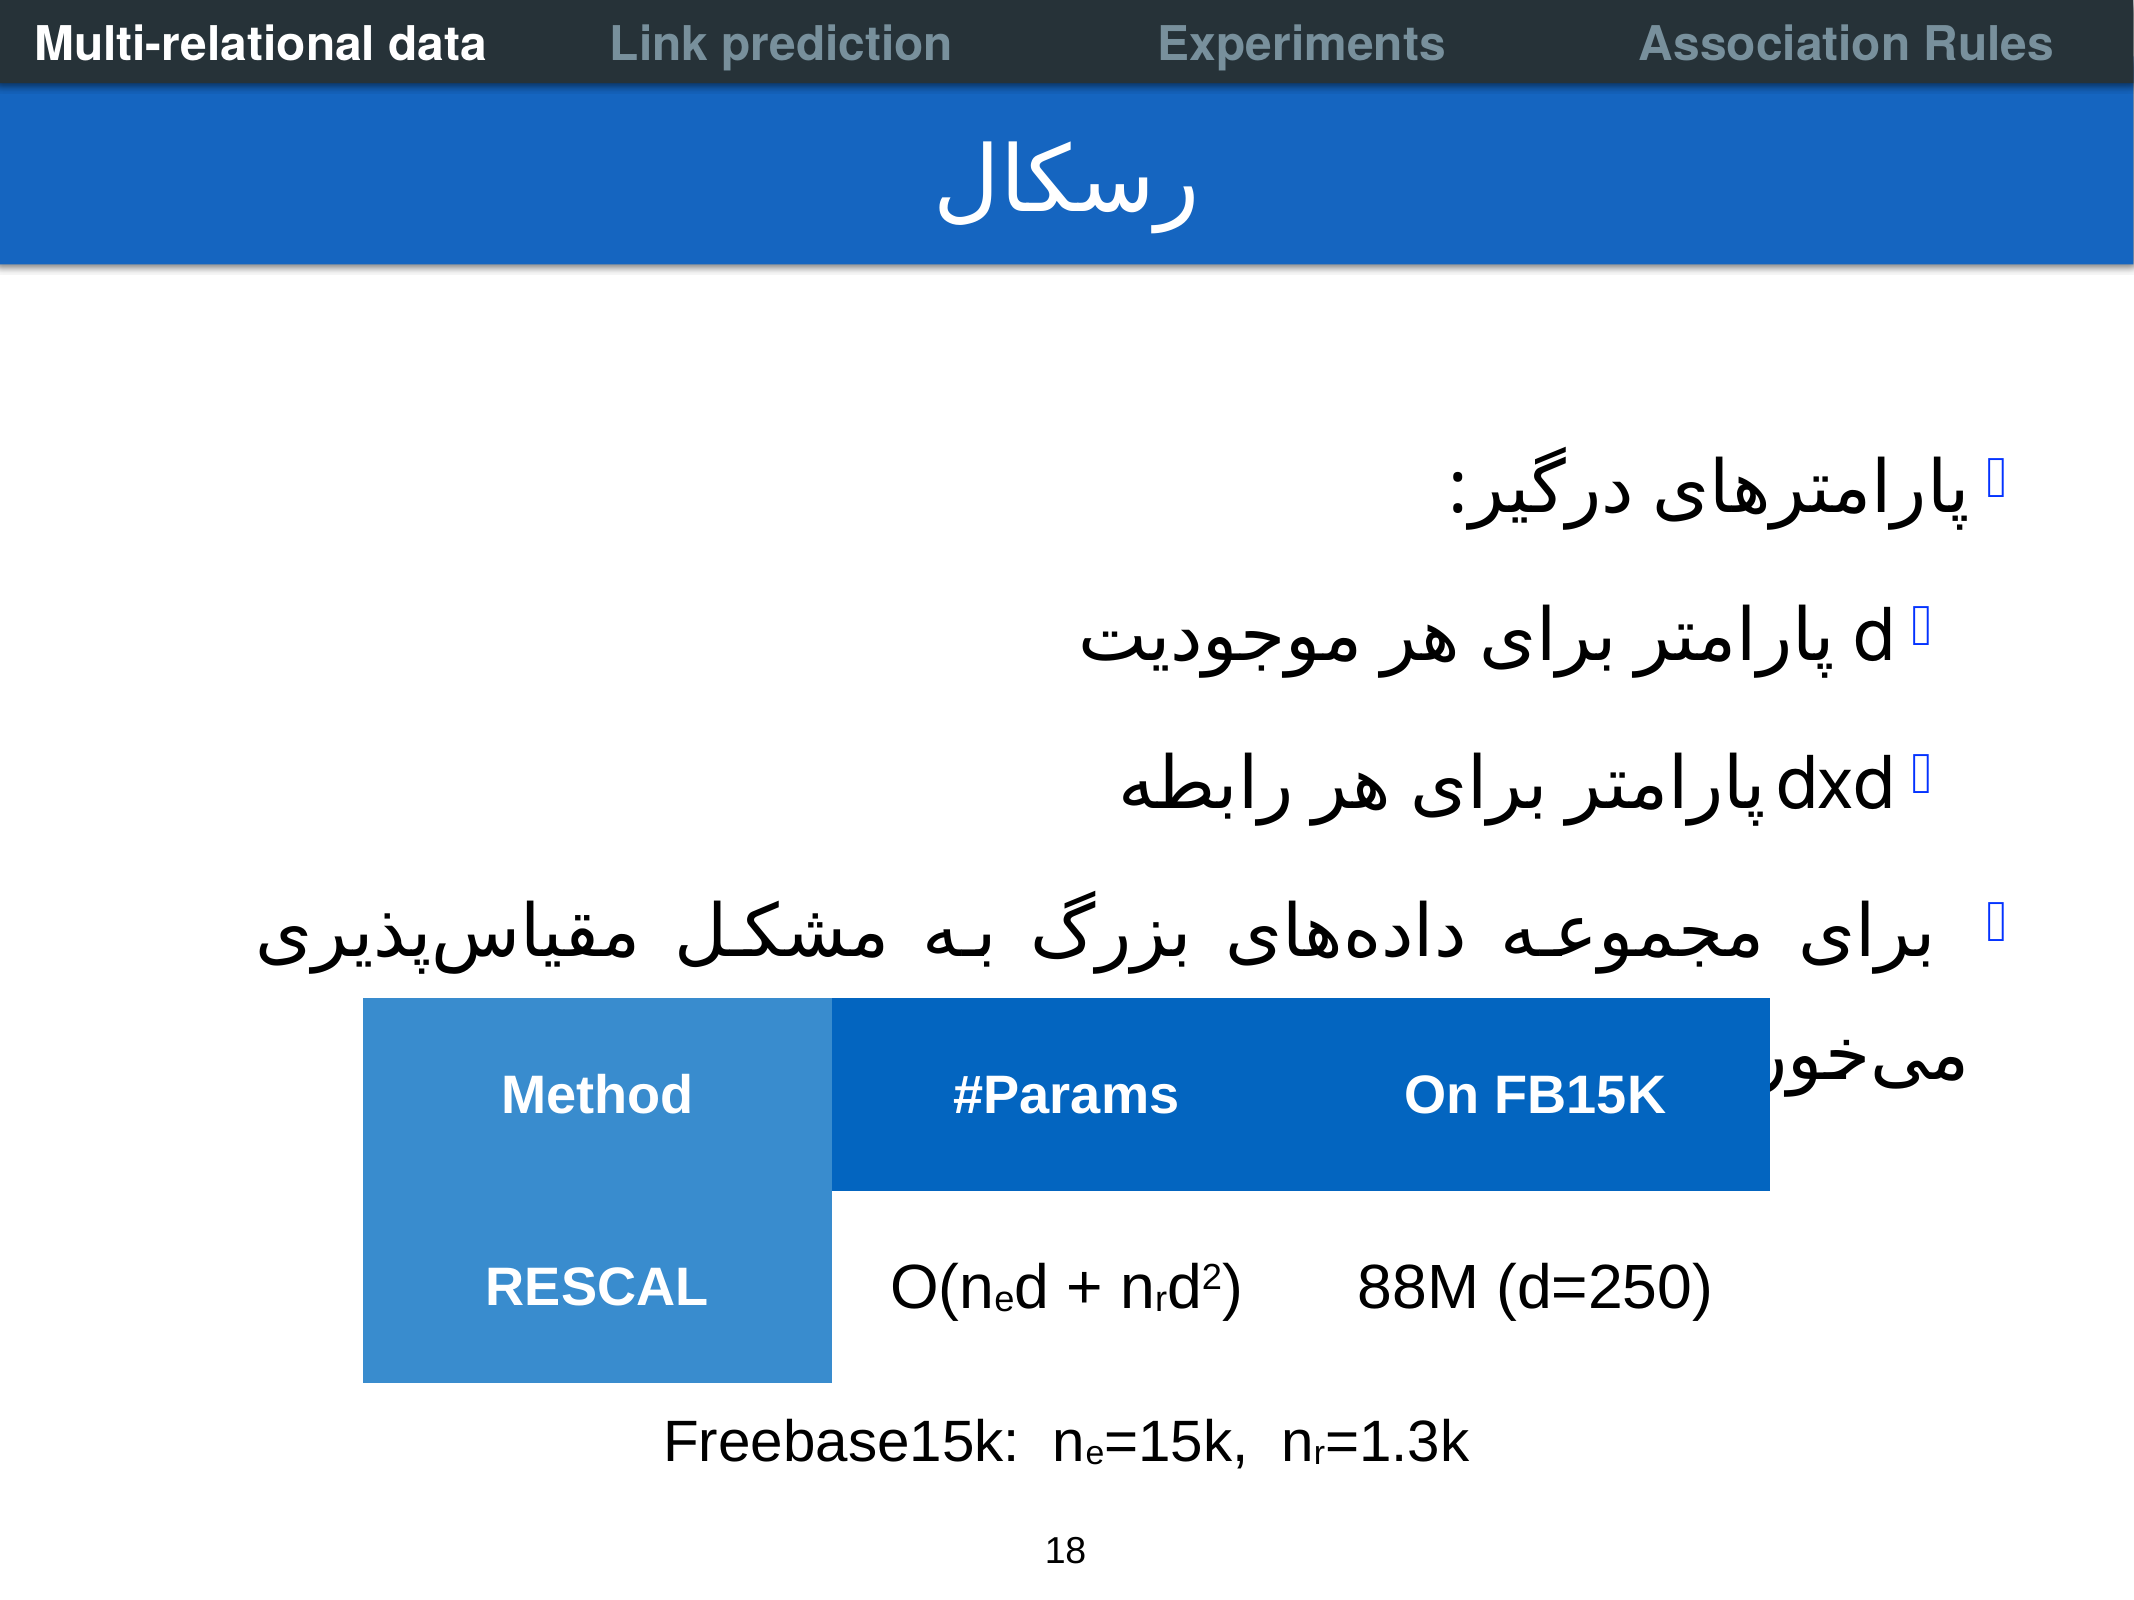

Multi-relational data
Link prediction
Experiments
Association Rules
# رسکال
پارامتر‌های درگیر:
d پارامتر برای هر موجودیت
dxd پارامتر برای هر رابطه
 برای مجموعه داده‌های بزرگ به مشکل مقیاس‌پذیری می‌خورد
| Method | #Params | On FB15K |
| --- | --- | --- |
| RESCAL | O(ned + nrd2) | 88M (d=250) |
Freebase15k:  ne=15k,  nr=1.3k
18